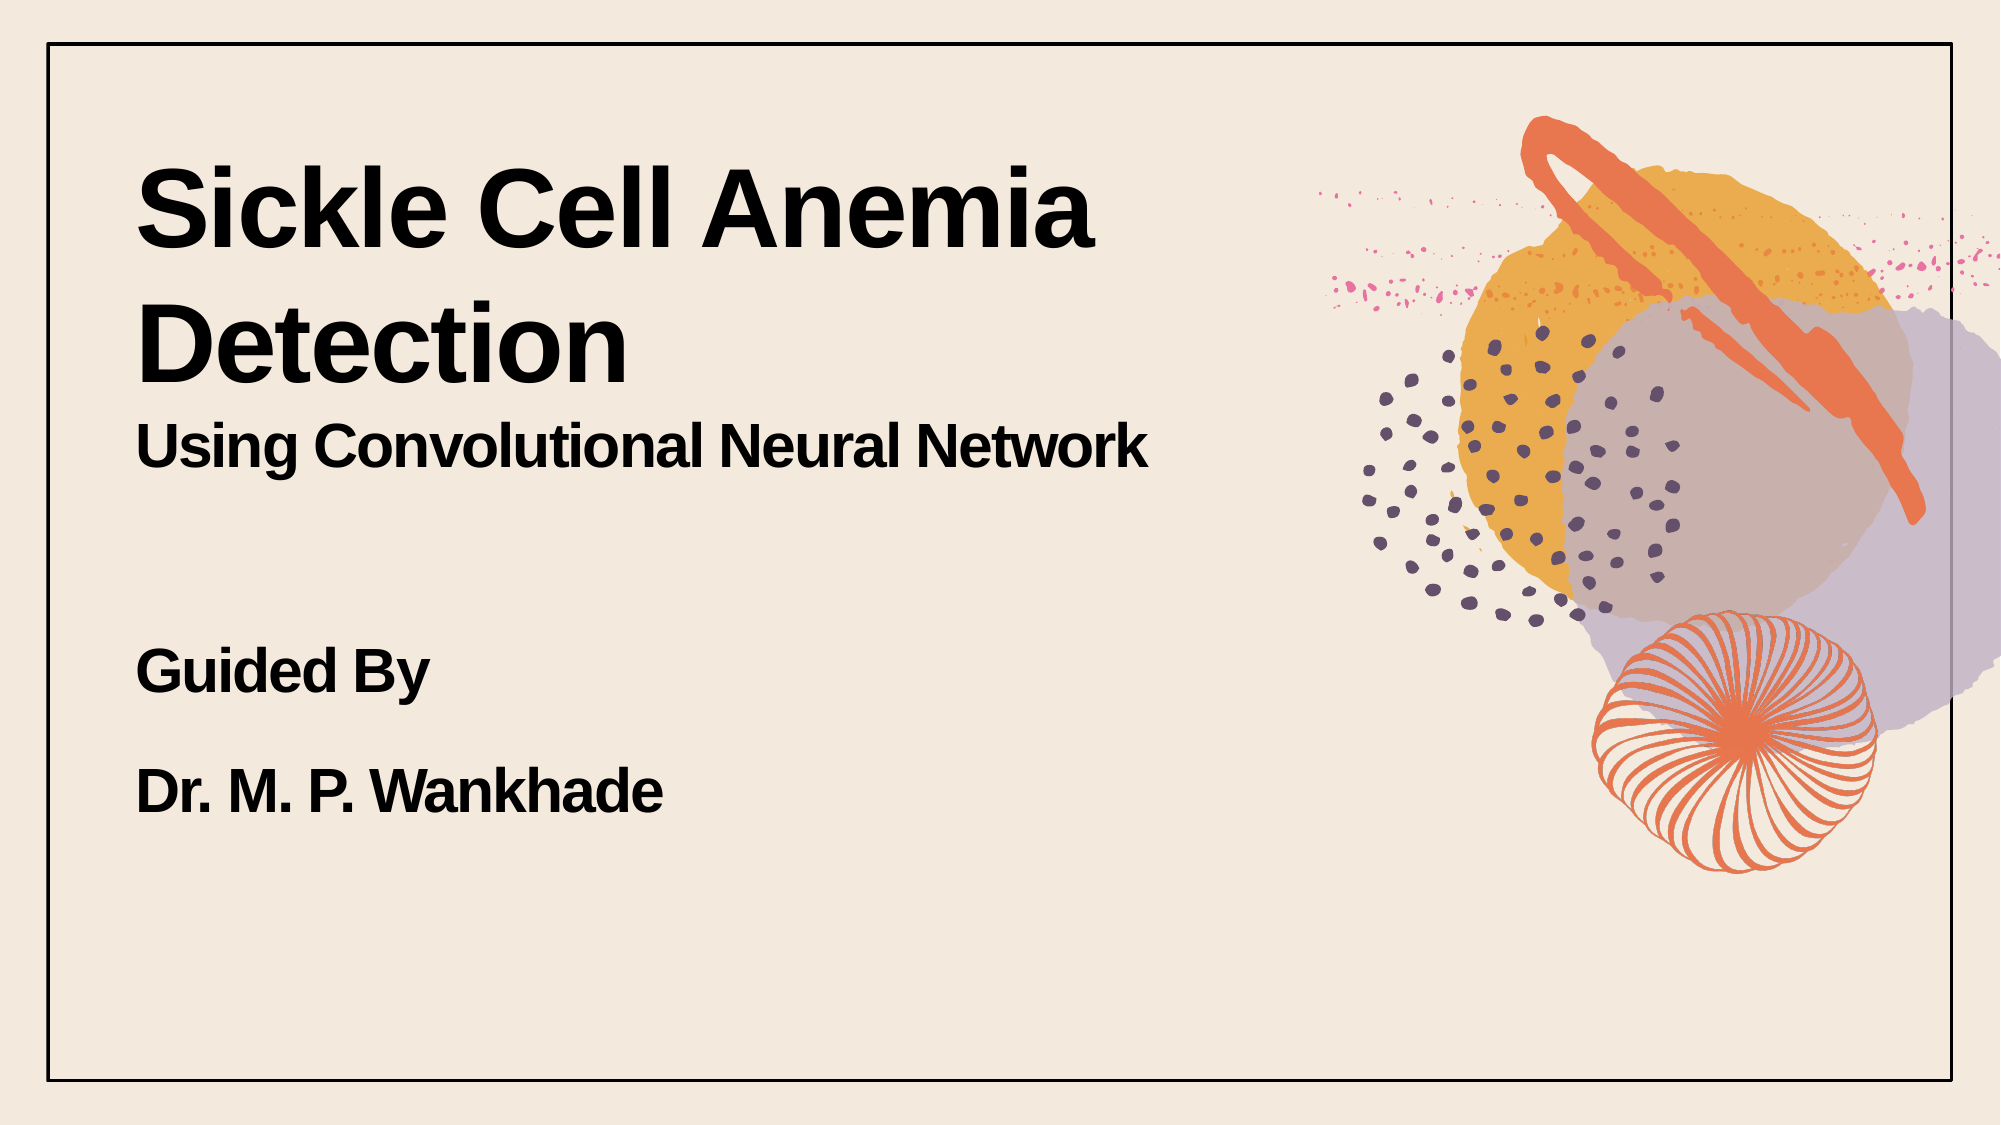

# Sickle Cell Anemia Detection Using Convolutional Neural Network Guided By   Dr. M. P. Wankhade